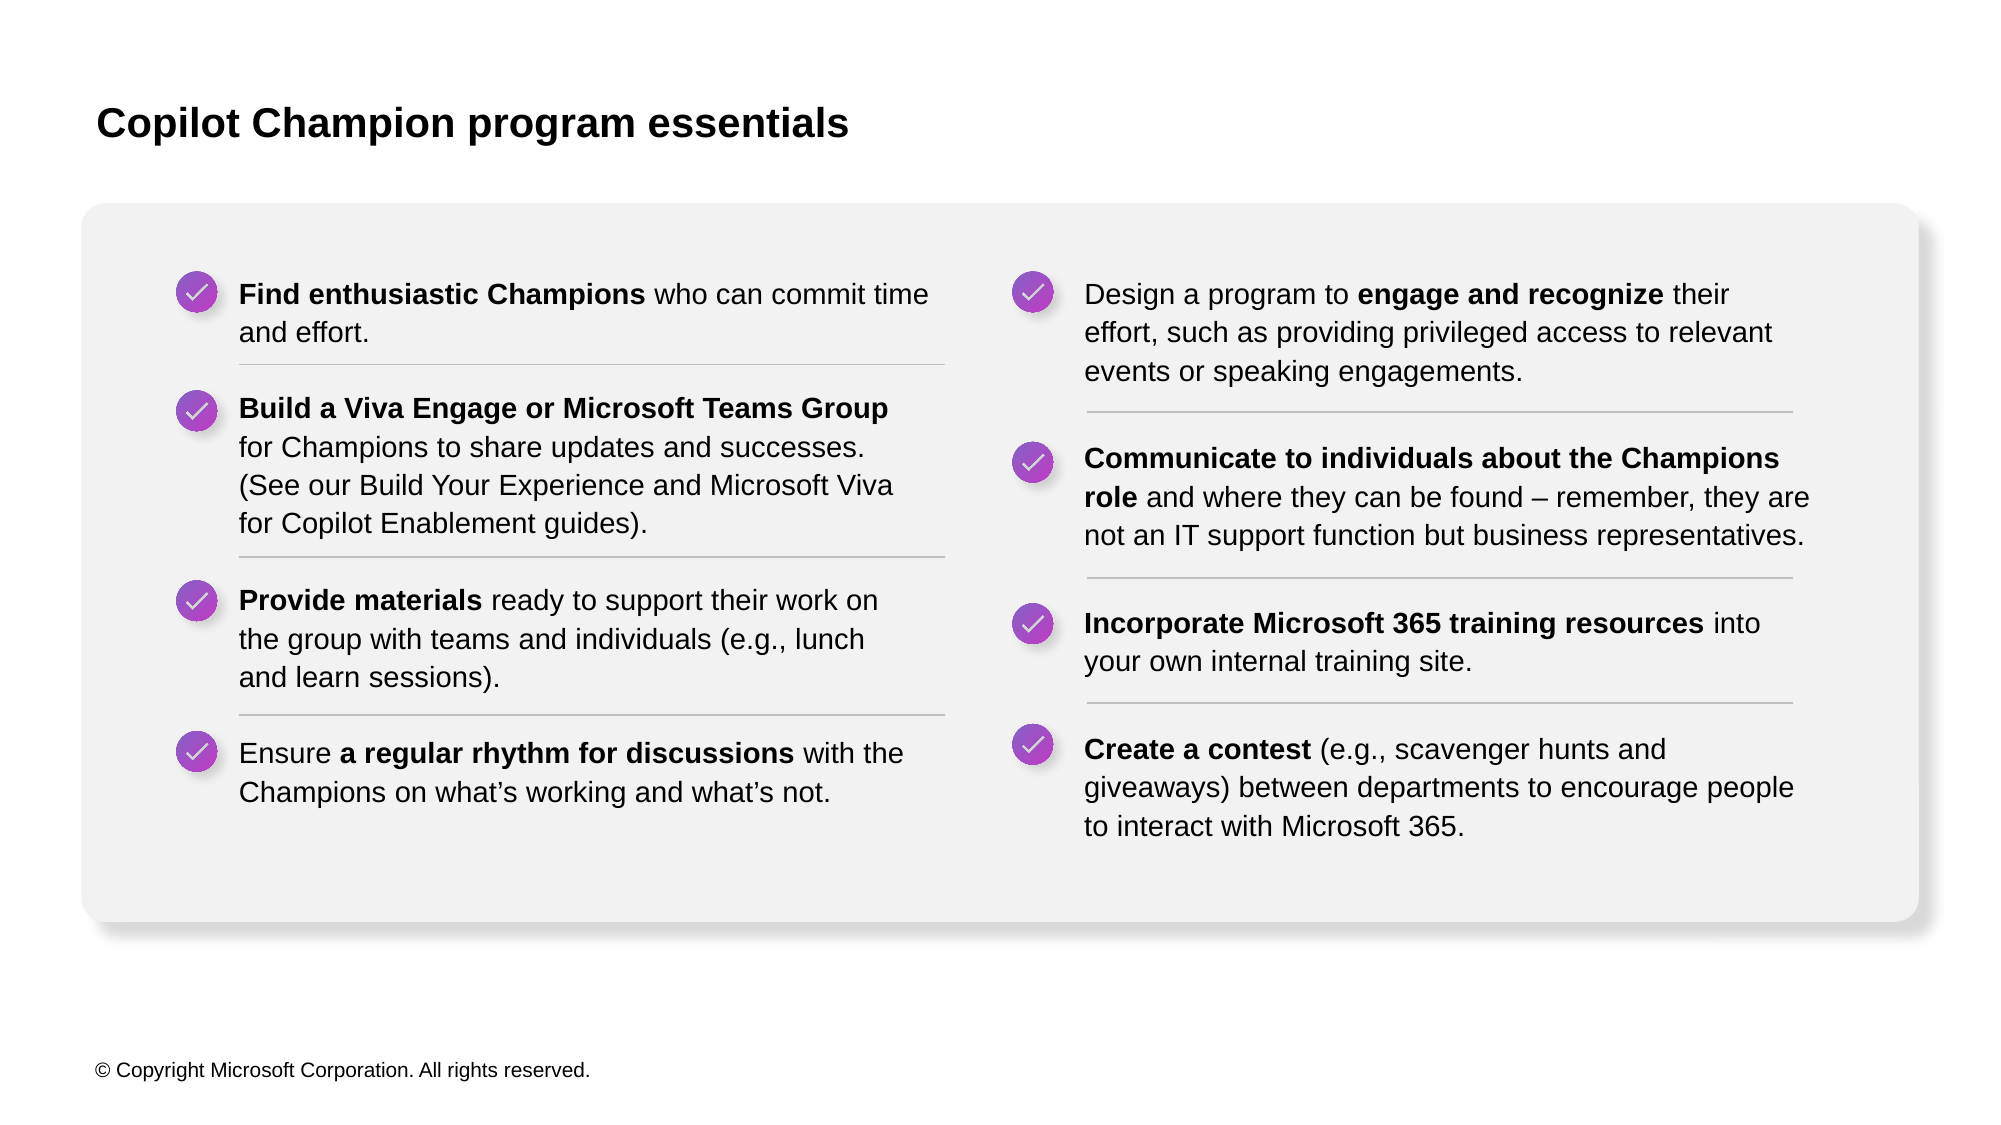

# Copilot Champion program essentials

Find enthusiastic Champions who can commit time and effort.
Design a program to engage and recognize their effort, such as providing privileged access to relevant events or speaking engagements.
Build a Viva Engage or Microsoft Teams Group
for Champions to share updates and successes.
(See our Build Your Experience and Microsoft Viva for Copilot Enablement guides).

Communicate to individuals about the Champions role and where they can be found – remember, they are not an IT support function but business representatives.

Provide materials ready to support their work on the group with teams and individuals (e.g., lunch and learn sessions).

Incorporate Microsoft 365 training resources into your own internal training site.

Create a contest (e.g., scavenger hunts and giveaways) between departments to encourage people to interact with Microsoft 365.

Ensure a regular rhythm for discussions with the Champions on what’s working and what’s not.
© Copyright Microsoft Corporation. All rights reserved.